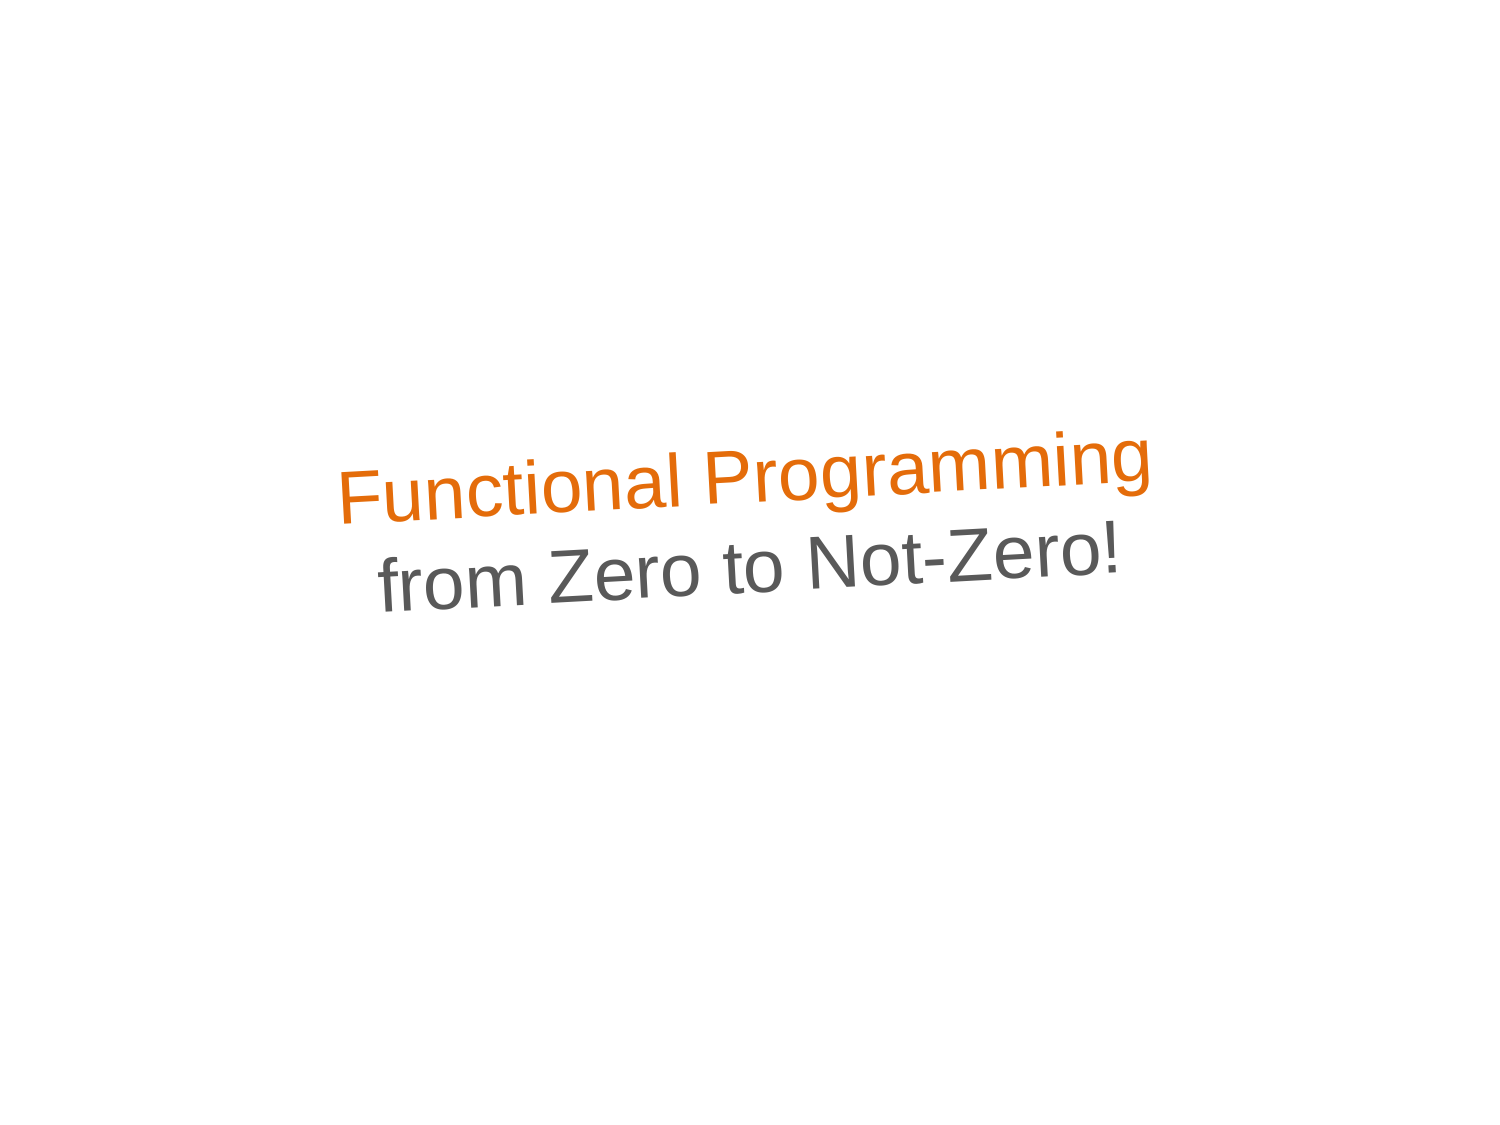

# Functional Programming from Zero to Not-Zero!